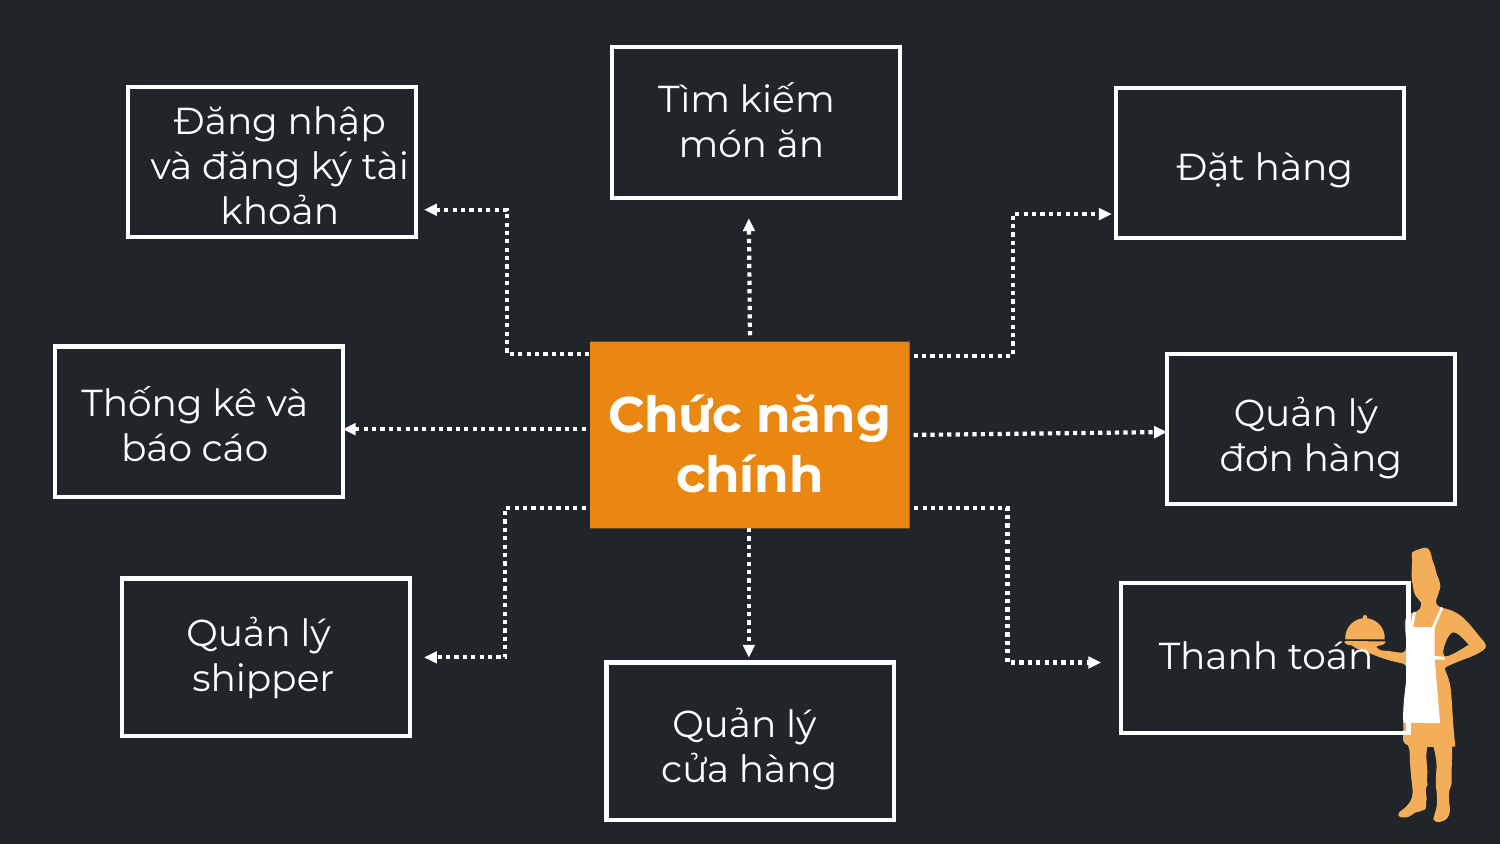

Tìm kiếm
món ăn

Đăng nhập và đăng ký tài khoản
Đặt hàng

Thống kê và báo cáo
Chức năng
chính
Quản lý
đơn hàng

Quản lý
shipper
Thanh toán

Quản lý
cửa hàng